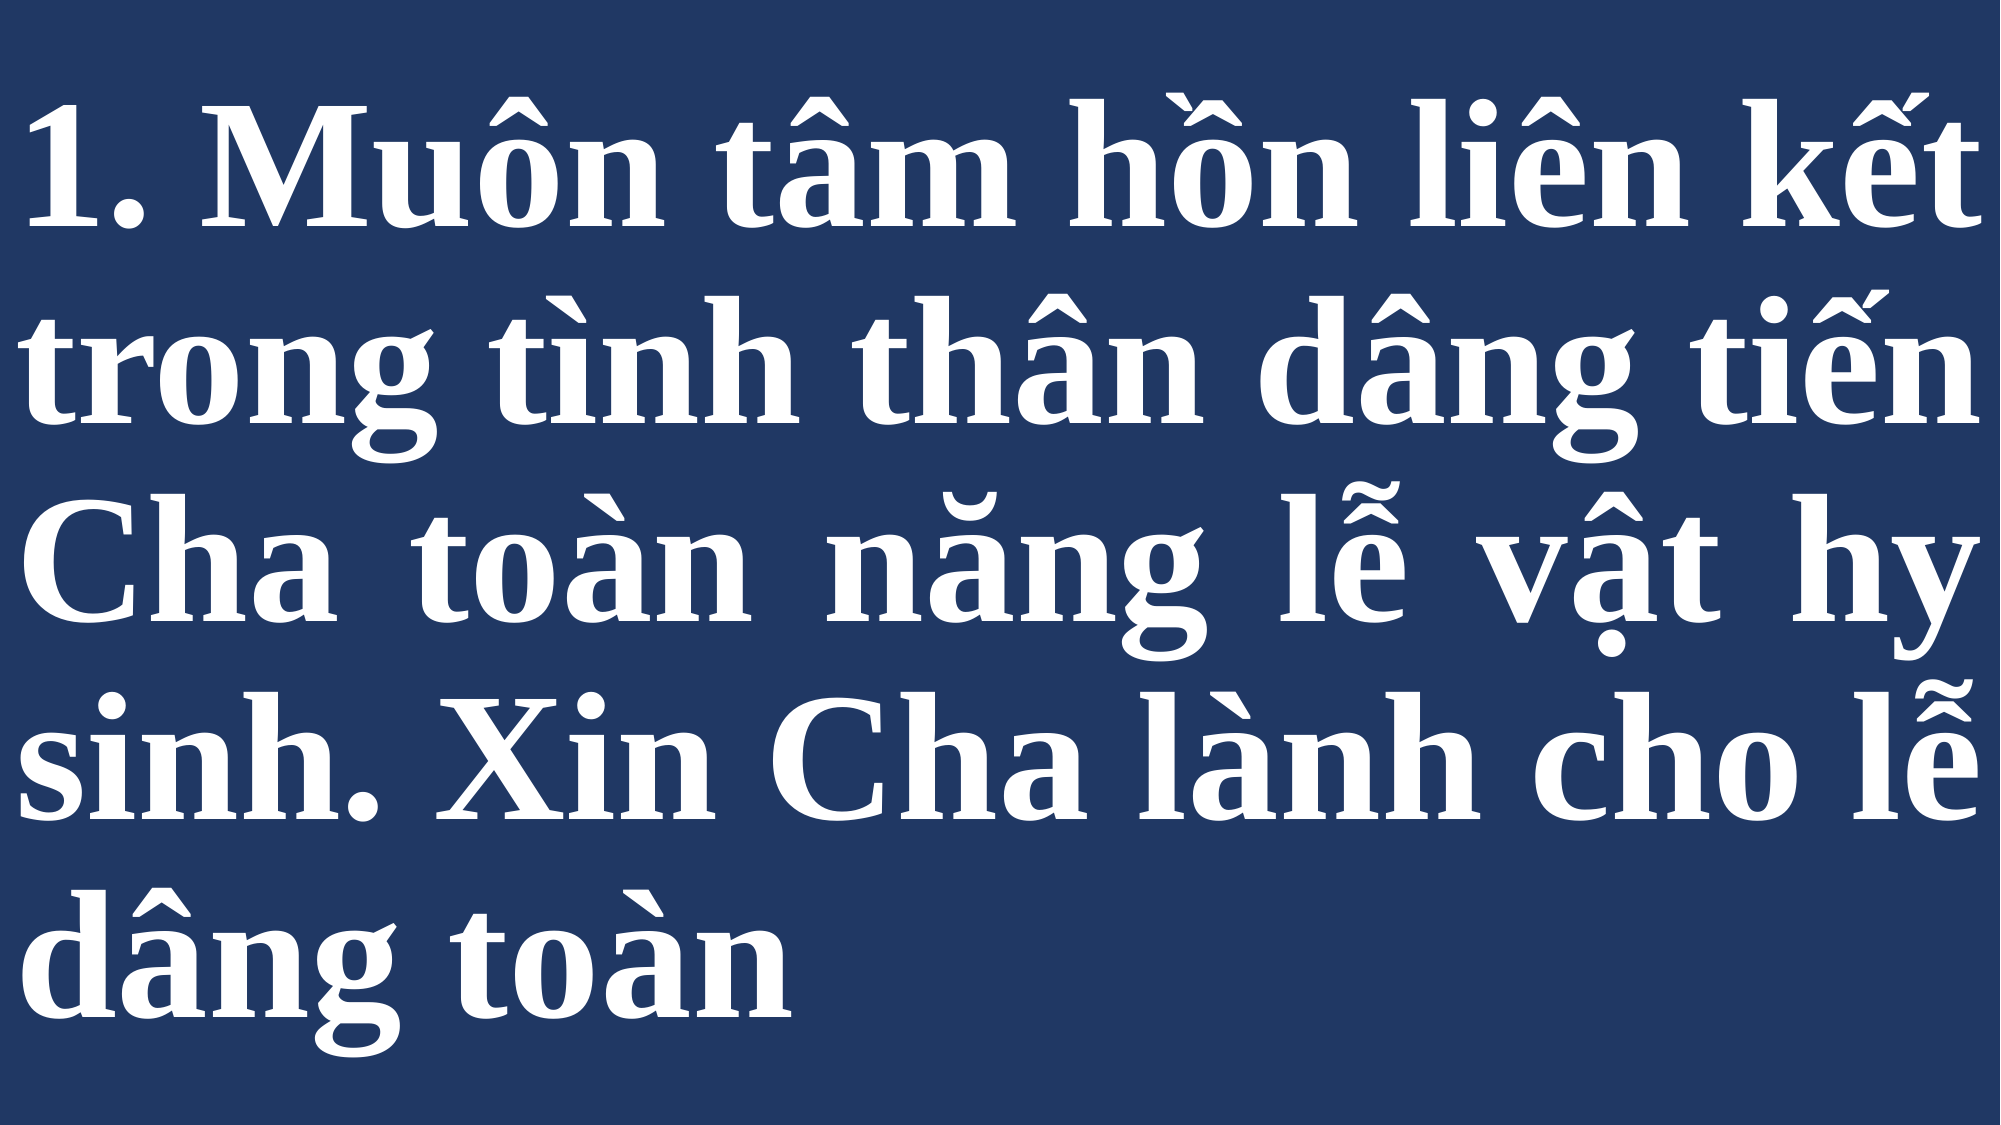

# 1. Muôn tâm hồn liên kết trong tình thân dâng tiến Cha toàn năng lễ vật hy sinh. Xin Cha lành cho lễ dâng toàn